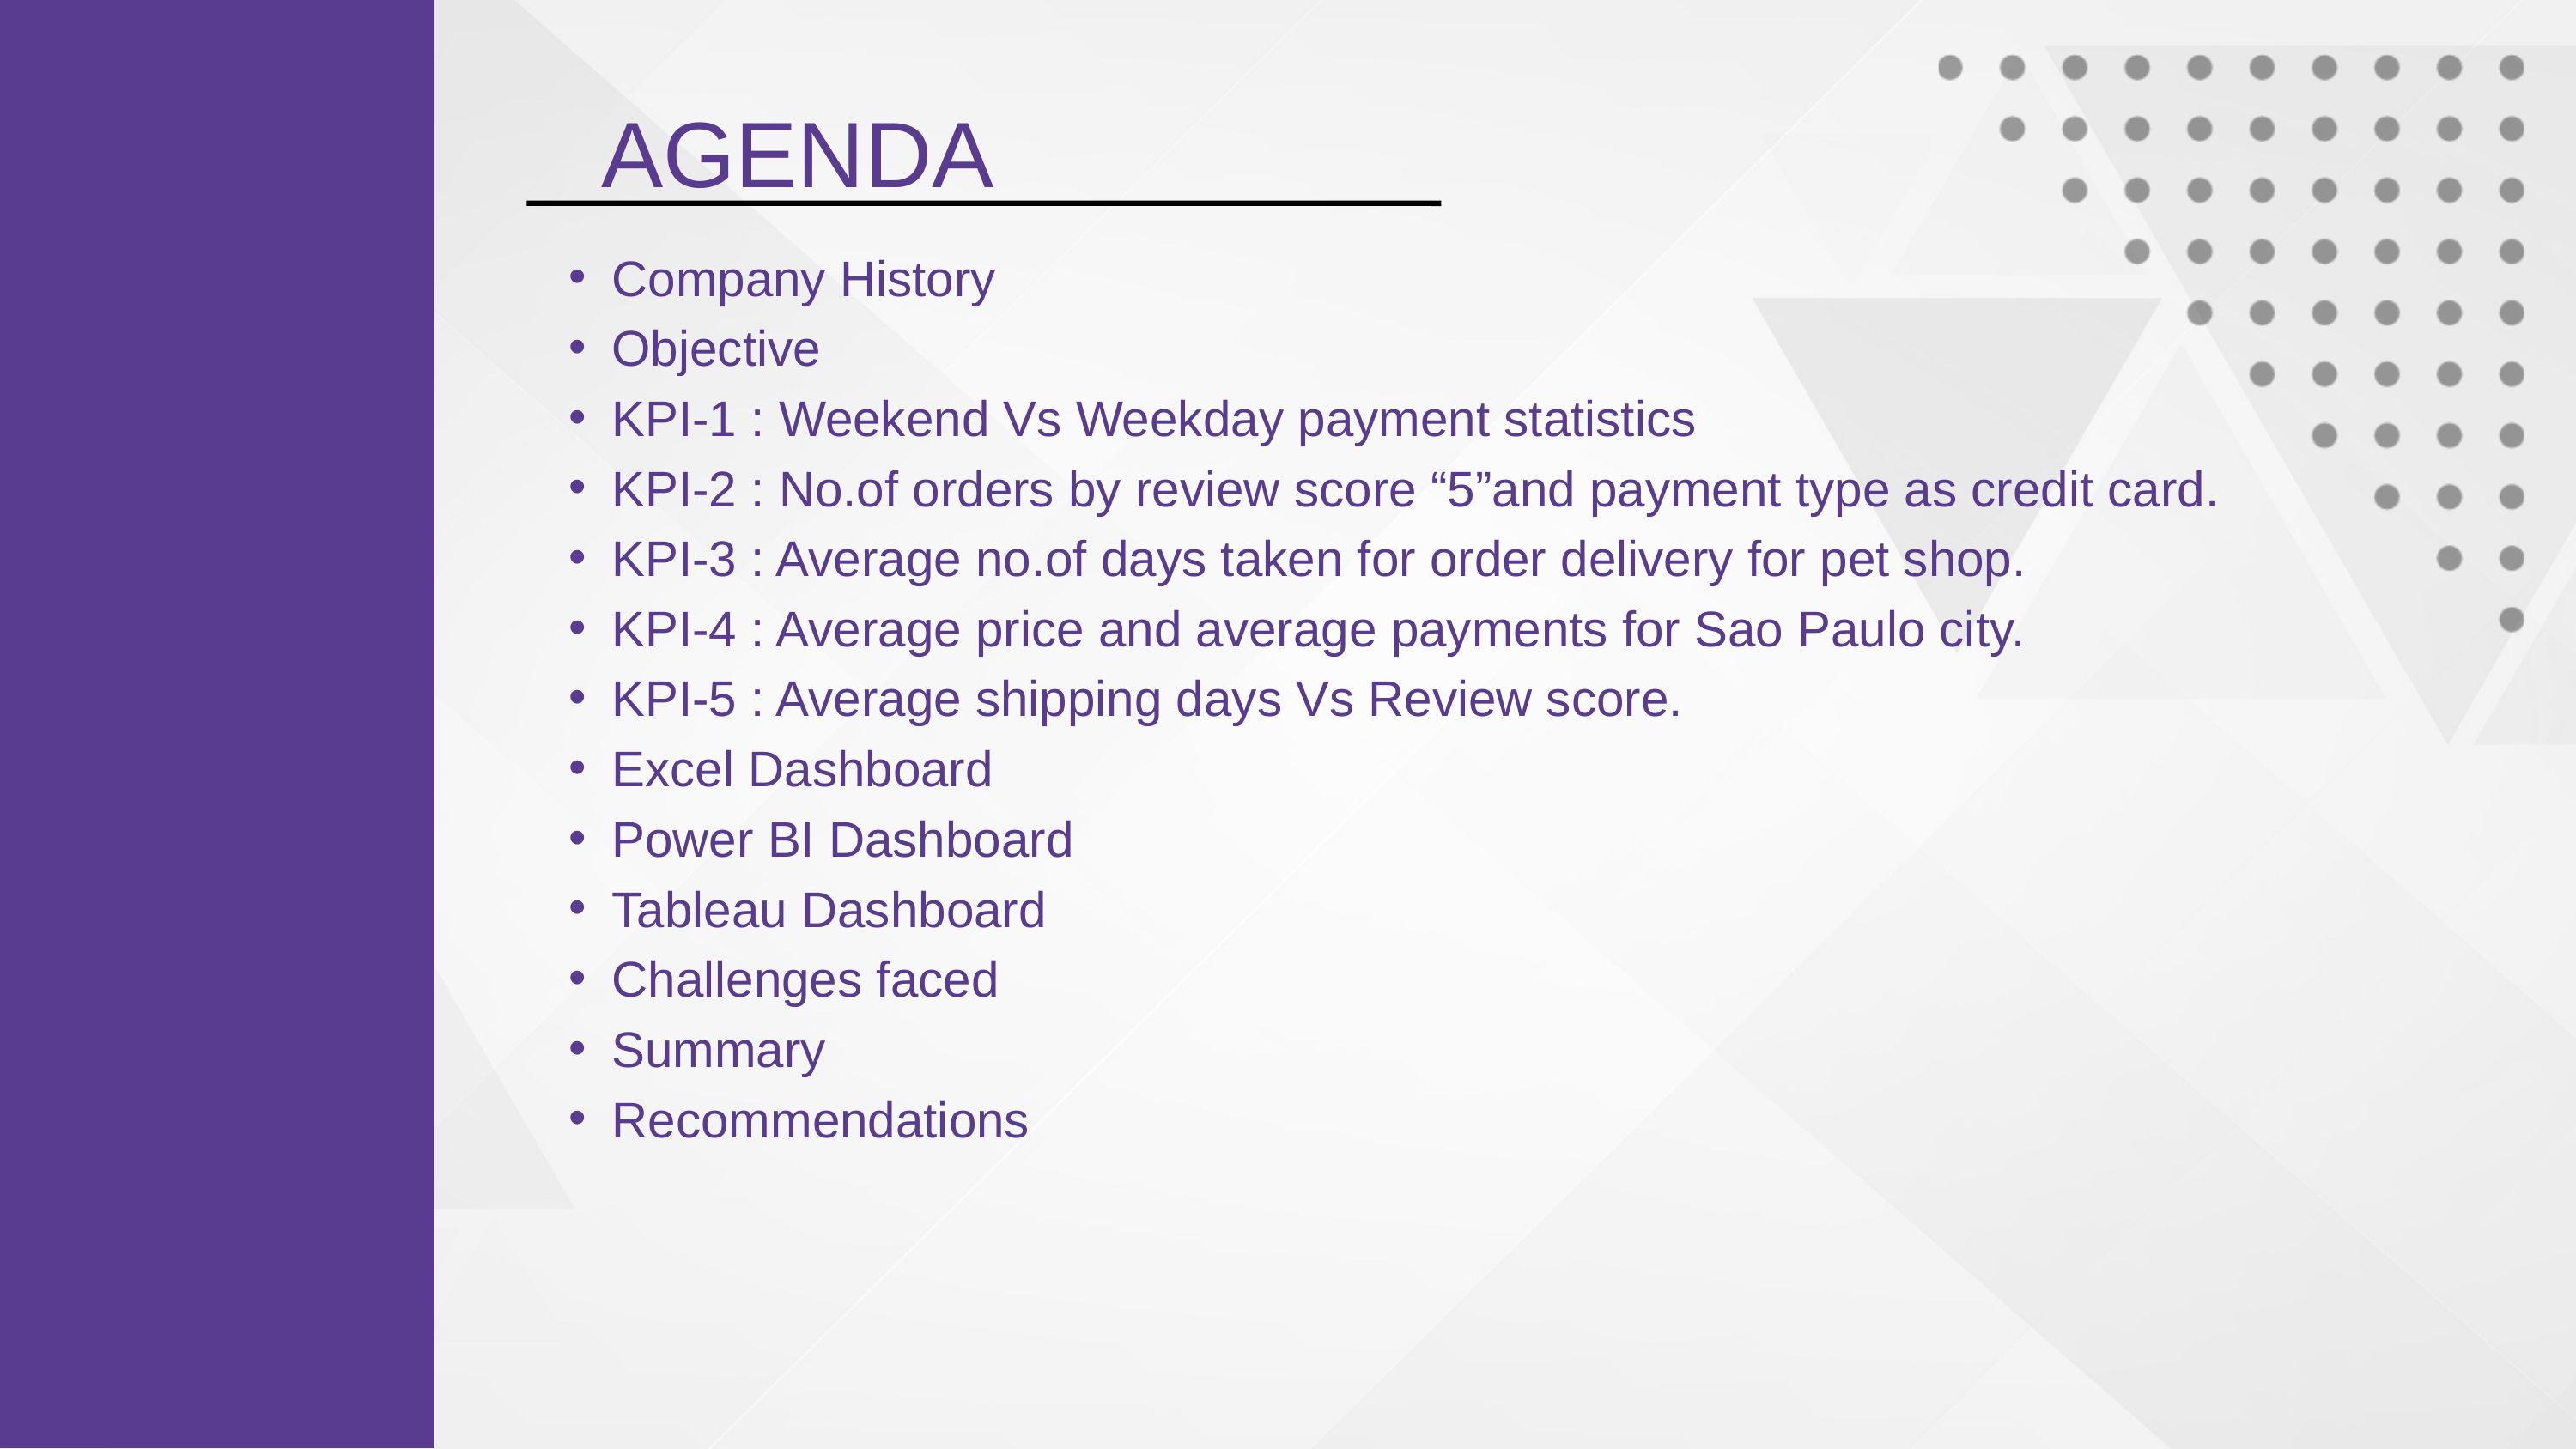

AGENDA

Company History
Objective
KPI-1 : Weekend Vs Weekday payment statistics
KPI-2 : No.of orders by review score “5”and payment type as credit card.
KPI-3 : Average no.of days taken for order delivery for pet shop.
KPI-4 : Average price and average payments for Sao Paulo city.
KPI-5 : Average shipping days Vs Review score.
Excel Dashboard
Power BI Dashboard
Tableau Dashboard
Challenges faced
Summary
Recommendations